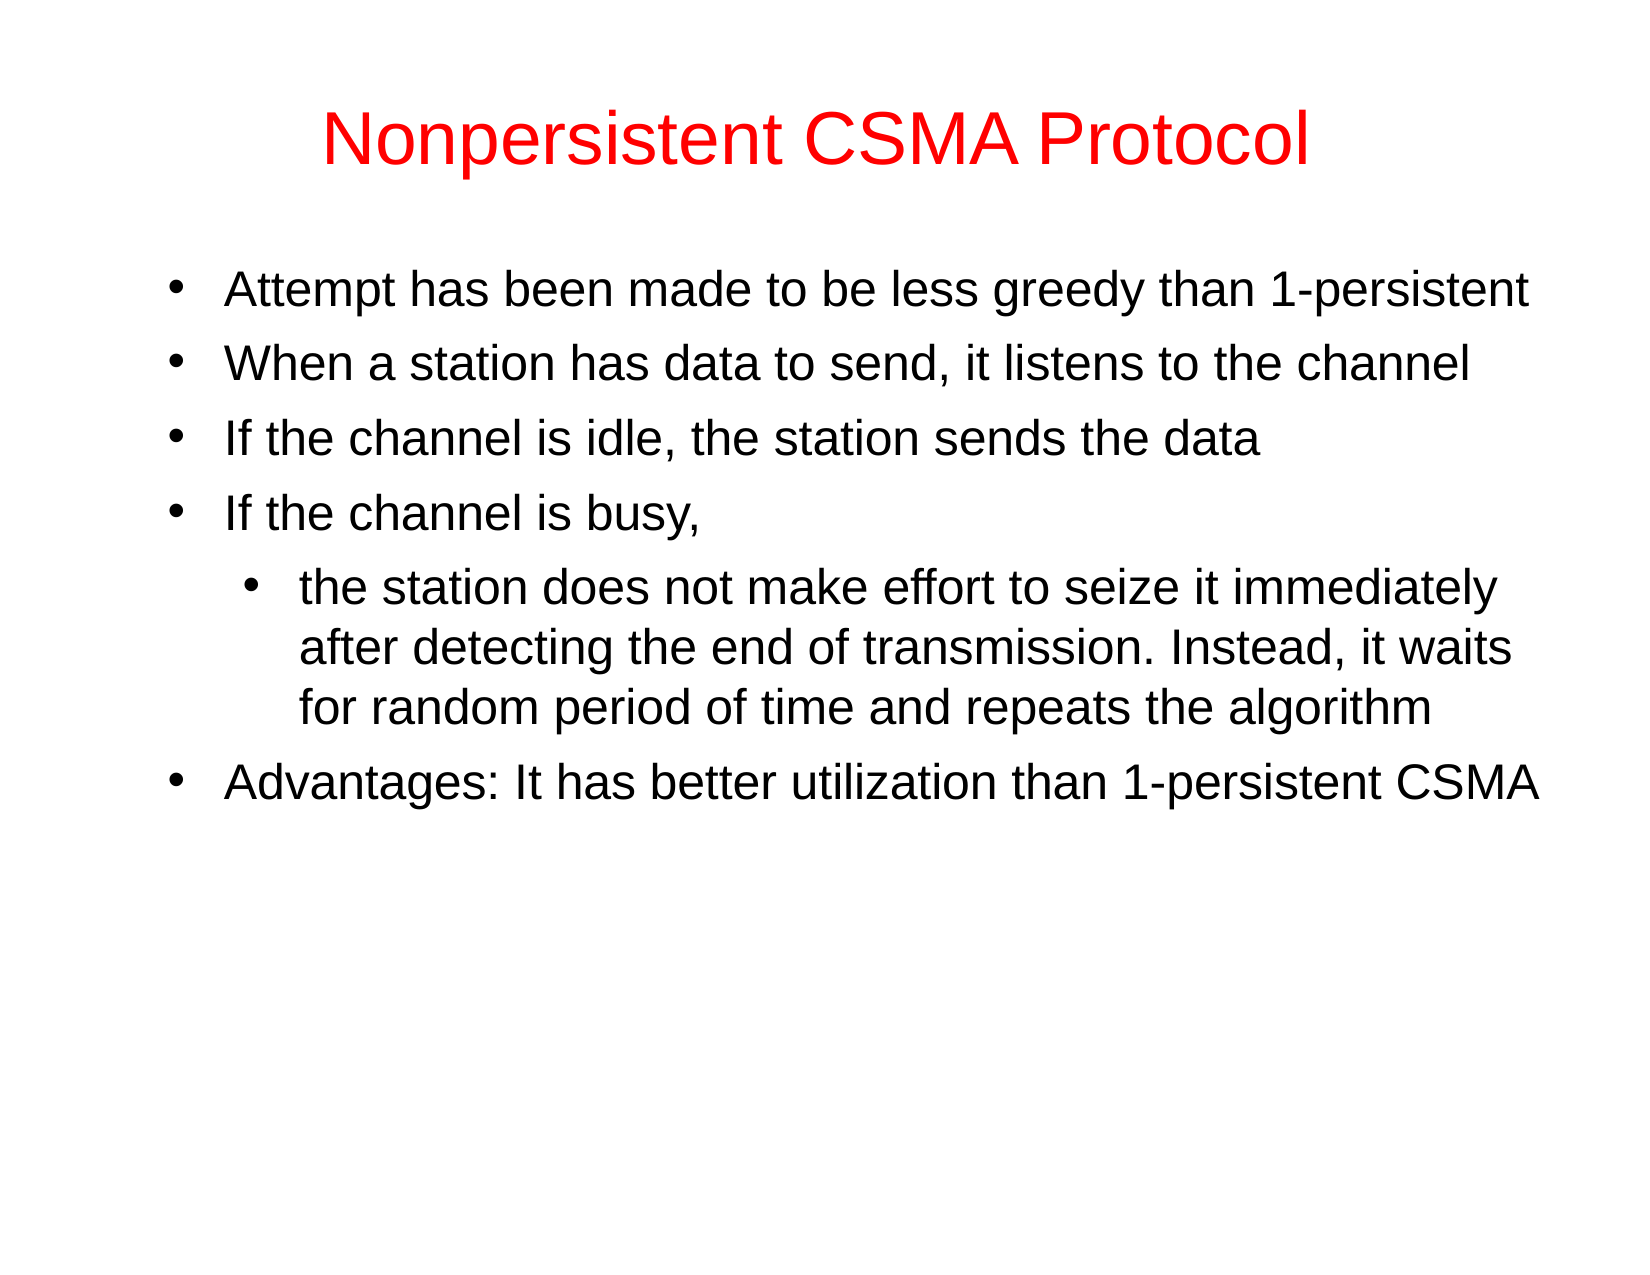

# Nonpersistent CSMA Protocol
Attempt has been made to be less greedy than 1-persistent
When a station has data to send, it listens to the channel
If the channel is idle, the station sends the data
If the channel is busy,
the station does not make effort to seize it immediately after detecting the end of transmission. Instead, it waits for random period of time and repeats the algorithm
Advantages: It has better utilization than 1-persistent CSMA